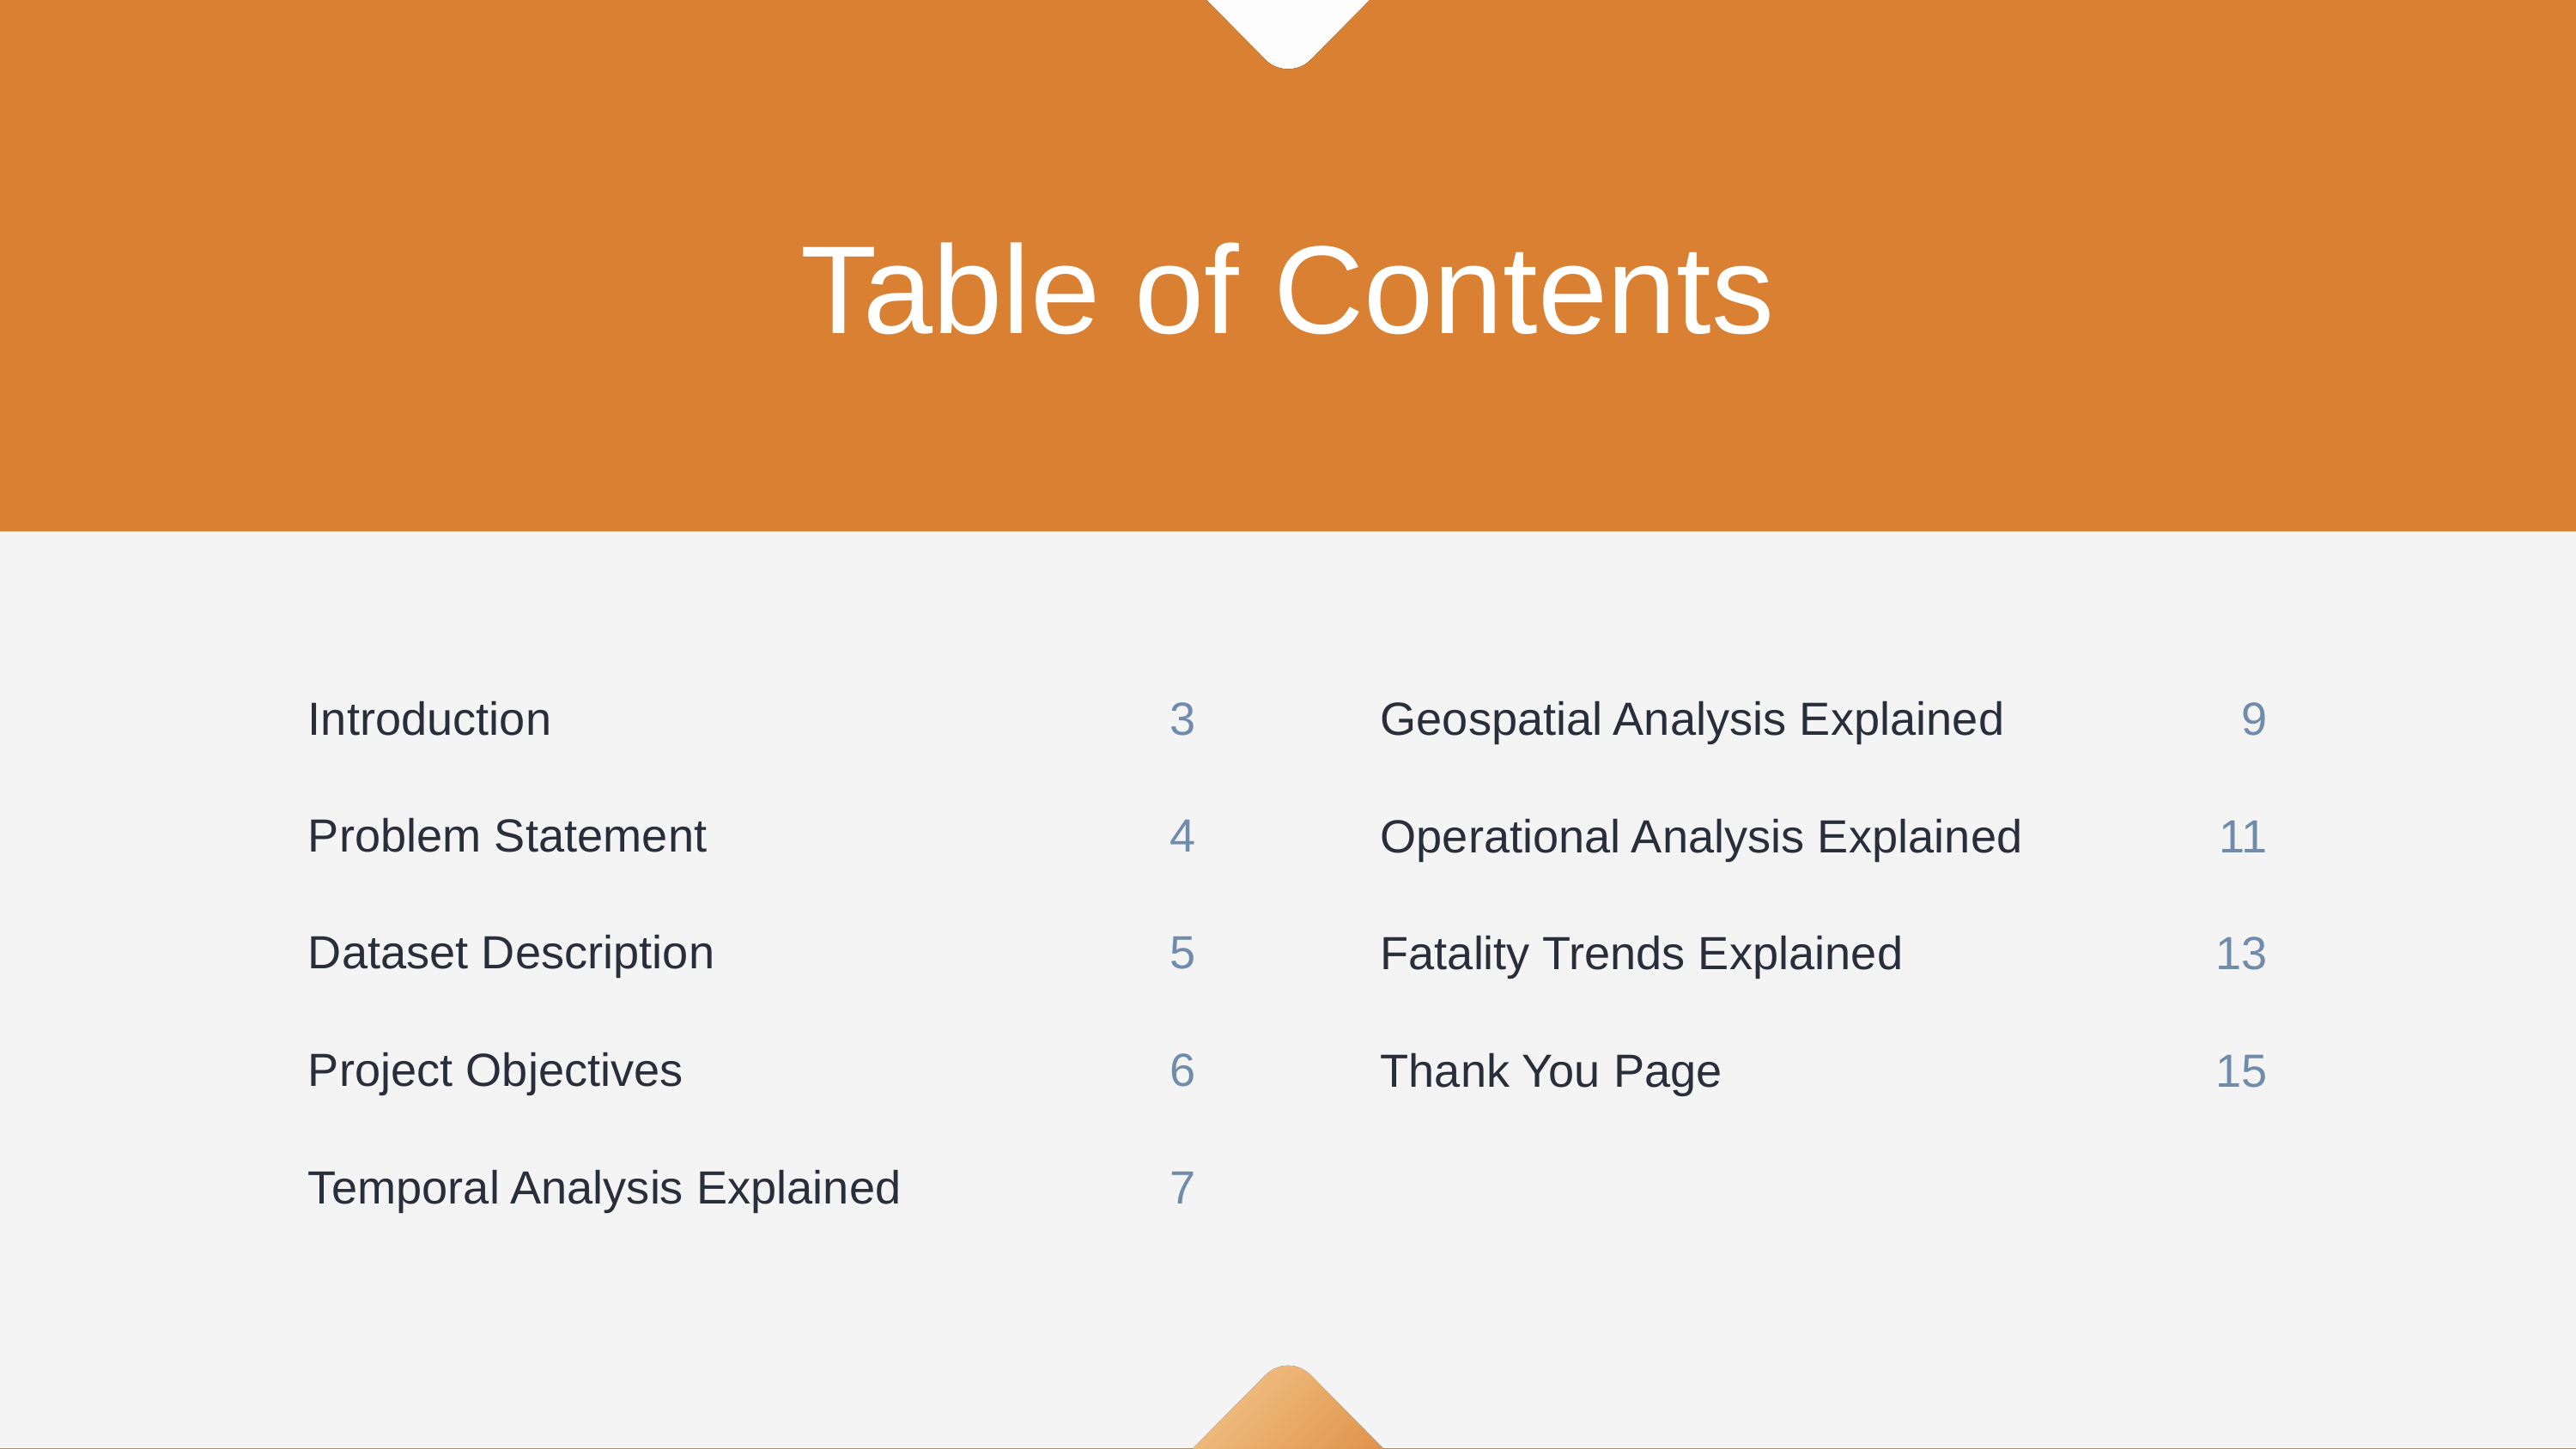

Table of Contents

| Introduction | 3 |
| --- | --- |
| Problem Statement | 4 |
| Dataset Description | 5 |
| Project Objectives | 6 |
| Temporal Analysis Explained | 7 |
| Geospatial Analysis Explained | 9 |
| --- | --- |
| Operational Analysis Explained | 11 |
| Fatality Trends Explained | 13 |
| Thank You Page | 15 |